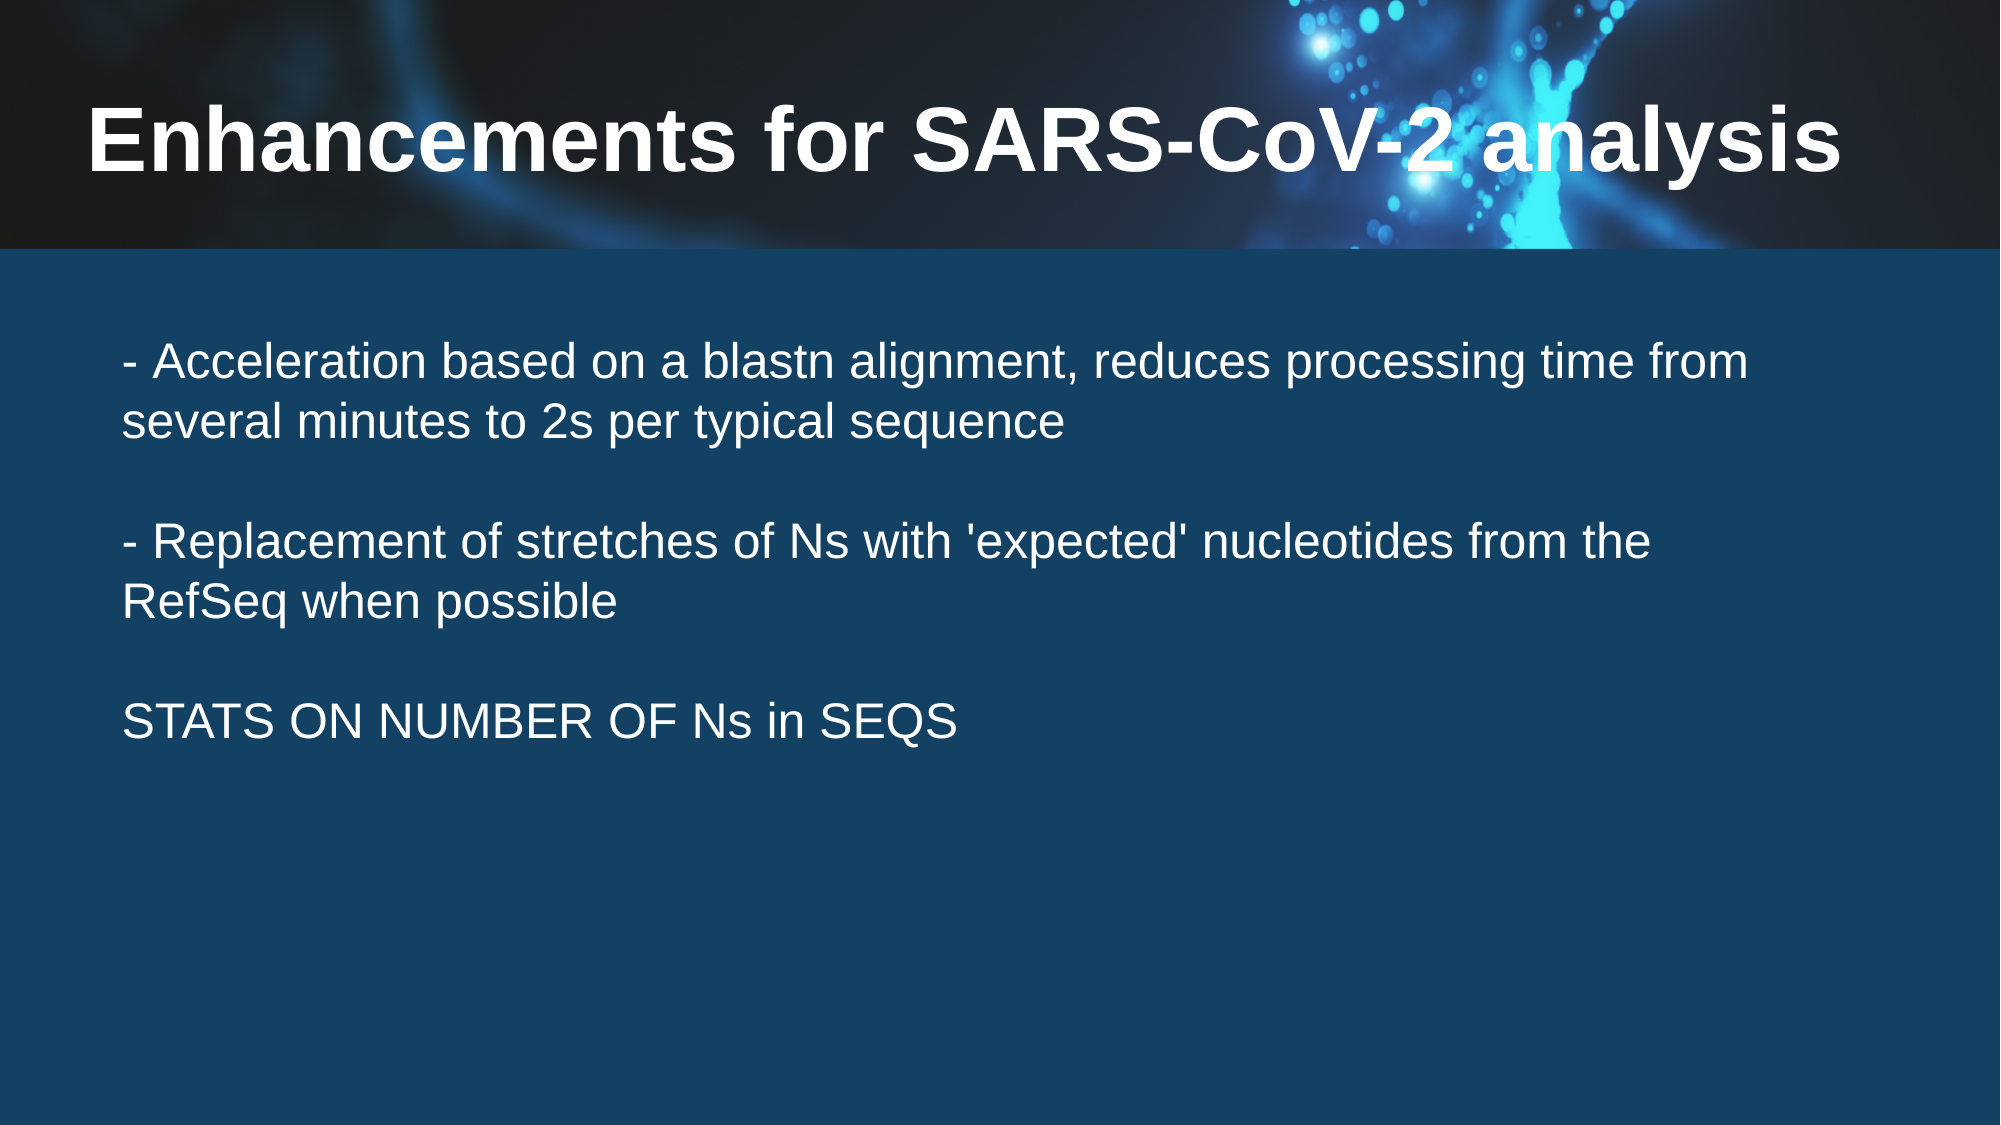

# Enhancements for SARS-CoV-2 analysis
- Acceleration based on a blastn alignment, reduces processing time from several minutes to 2s per typical sequence

- Replacement of stretches of Ns with 'expected' nucleotides from the RefSeq when possible

STATS ON NUMBER OF Ns in SEQS